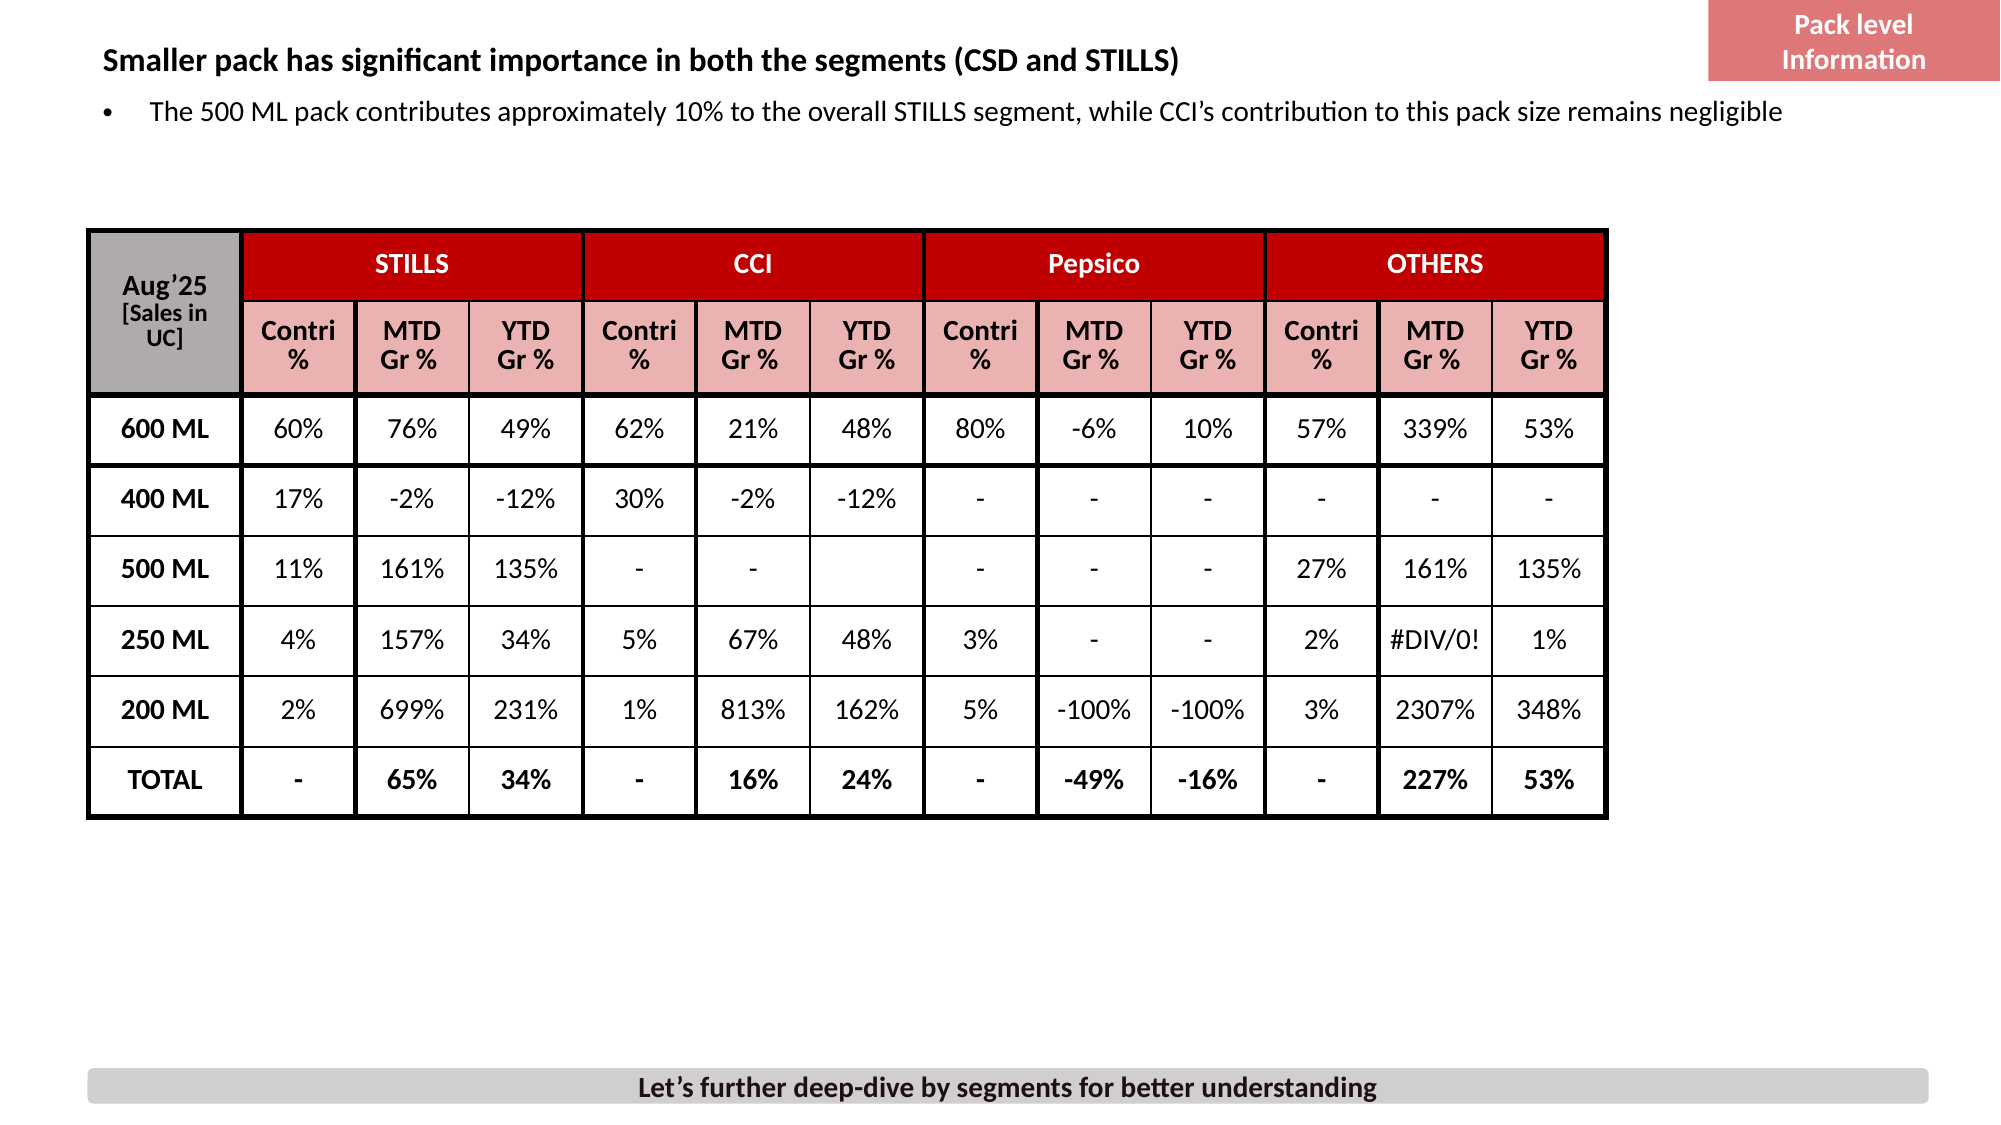

Pack level Information
# Smaller pack has significant importance in both the segments (CSD and STILLS)
The 500 ML pack contributes approximately 10% to the overall STILLS segment, while CCI’s contribution to this pack size remains negligible
| Aug’25 [Sales in UC] | STILLS |  |  | CCI |  |  | Pepsico |  |  | OTHERS |  |  |
| --- | --- | --- | --- | --- | --- | --- | --- | --- | --- | --- | --- | --- |
|  | Contri % | MTD Gr % | YTD Gr % | Contri % | MTD Gr % | YTD Gr % | Contri % | MTD Gr % | YTD Gr % | Contri % | MTD Gr % | YTD Gr % |
| 600 ML | 60% | 76% | 49% | 62% | 21% | 48% | 80% | -6% | 10% | 57% | 339% | 53% |
| 400 ML | 17% | -2% | -12% | 30% | -2% | -12% | - | - | - | - | - | - |
| 500 ML | 11% | 161% | 135% | - | - |  | - | - | - | 27% | 161% | 135% |
| 250 ML | 4% | 157% | 34% | 5% | 67% | 48% | 3% | - | - | 2% | #DIV/0! | 1% |
| 200 ML | 2% | 699% | 231% | 1% | 813% | 162% | 5% | -100% | -100% | 3% | 2307% | 348% |
| TOTAL | - | 65% | 34% | - | 16% | 24% | - | -49% | -16% | - | 227% | 53% |
Let’s further deep-dive by segments for better understanding